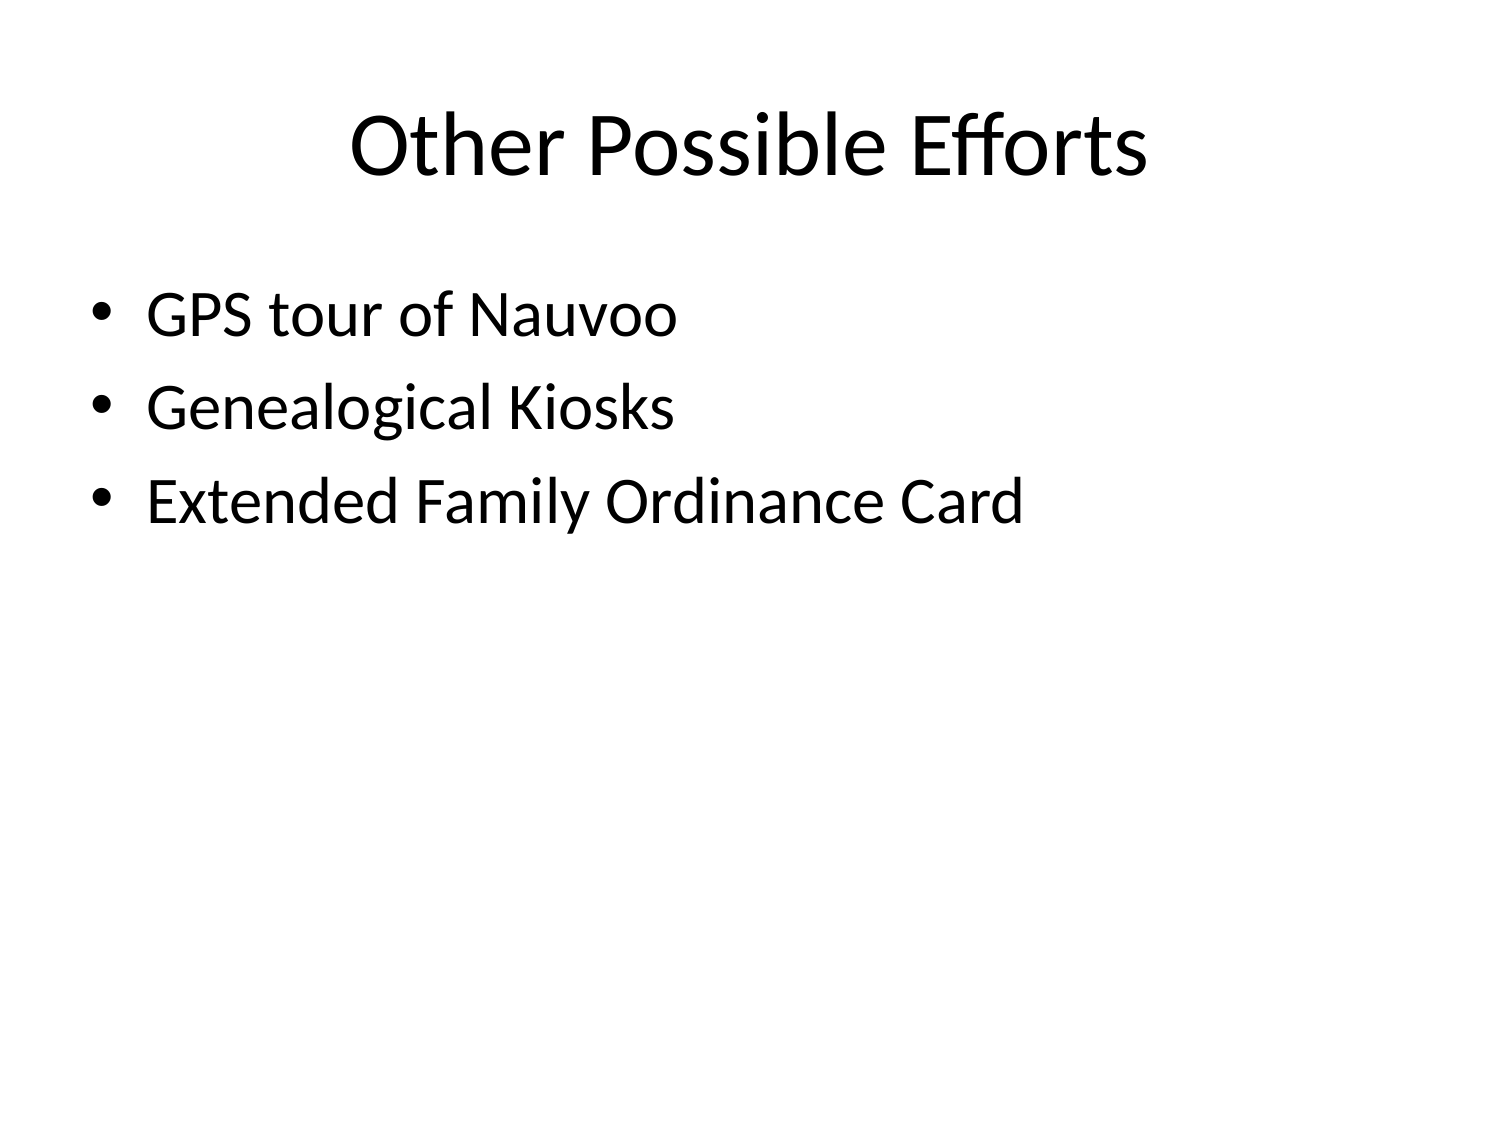

# Other Possible Efforts
GPS tour of Nauvoo
Genealogical Kiosks
Extended Family Ordinance Card